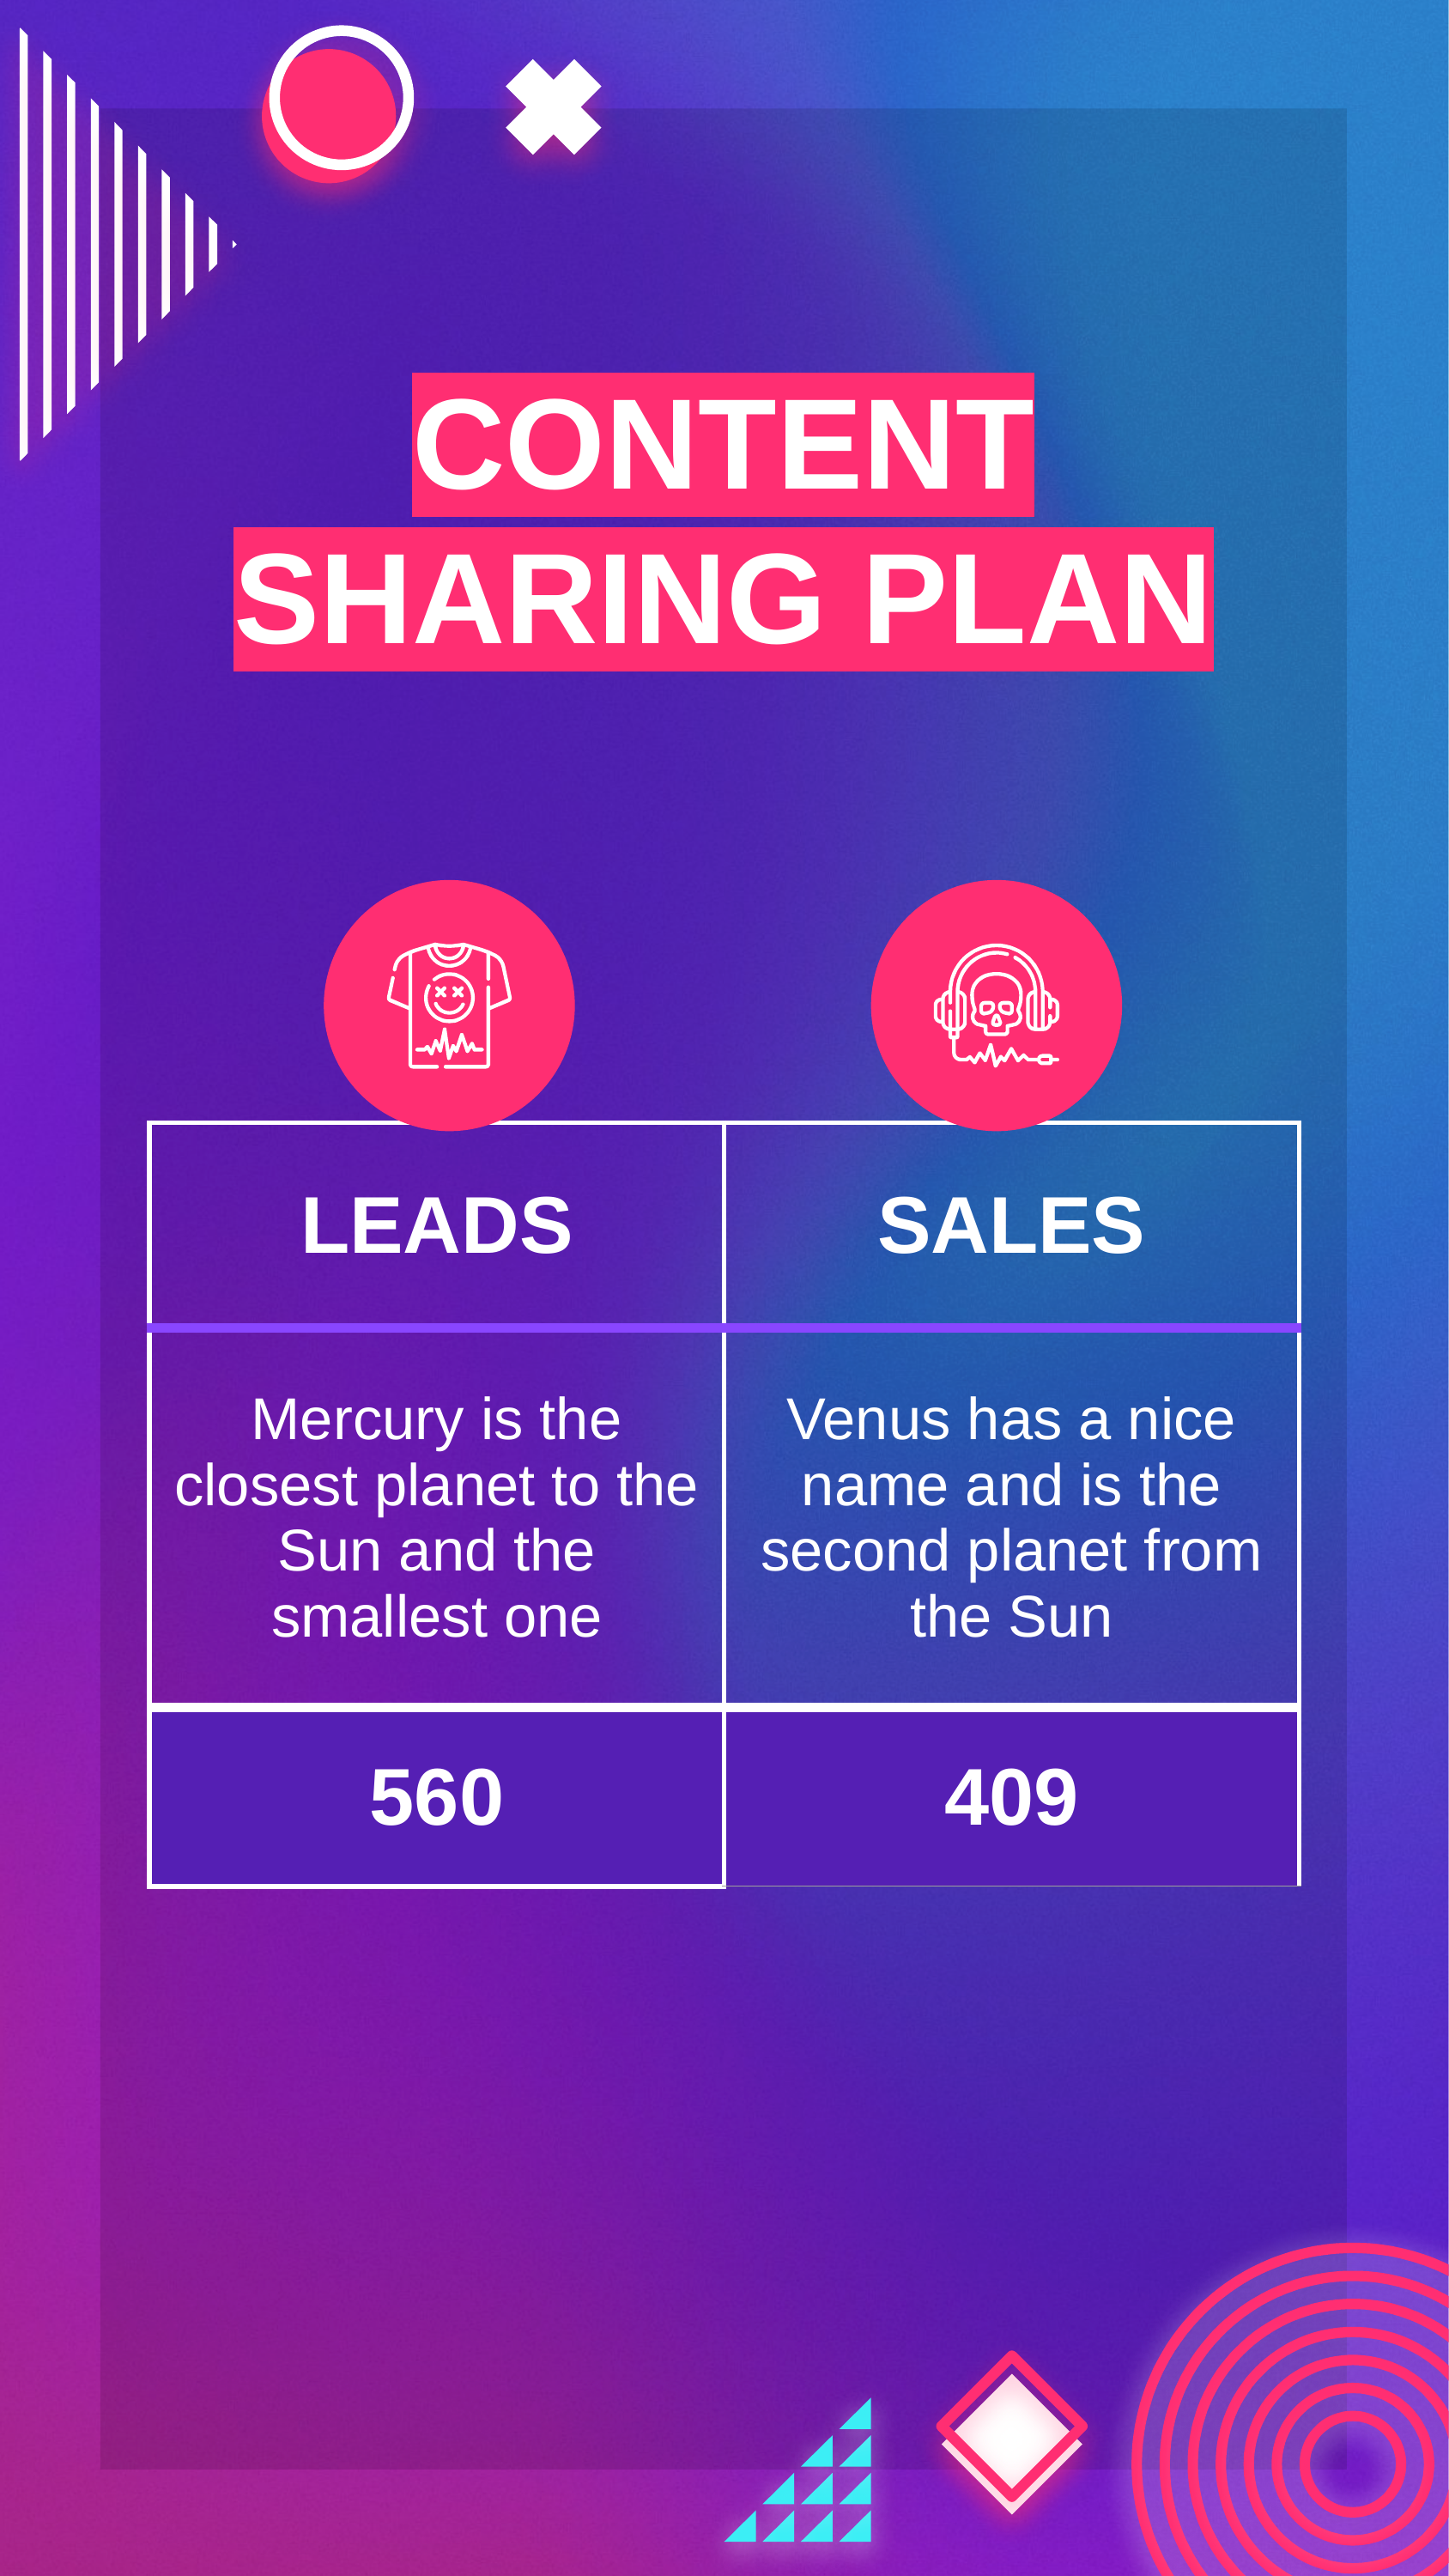

# CONTENT SHARING PLAN

| LEADS | SALES |
| --- | --- |
| Mercury is the closest planet to the Sun and the smallest one | Venus has a nice name and is the second planet from the Sun |
| 560 | 409 |